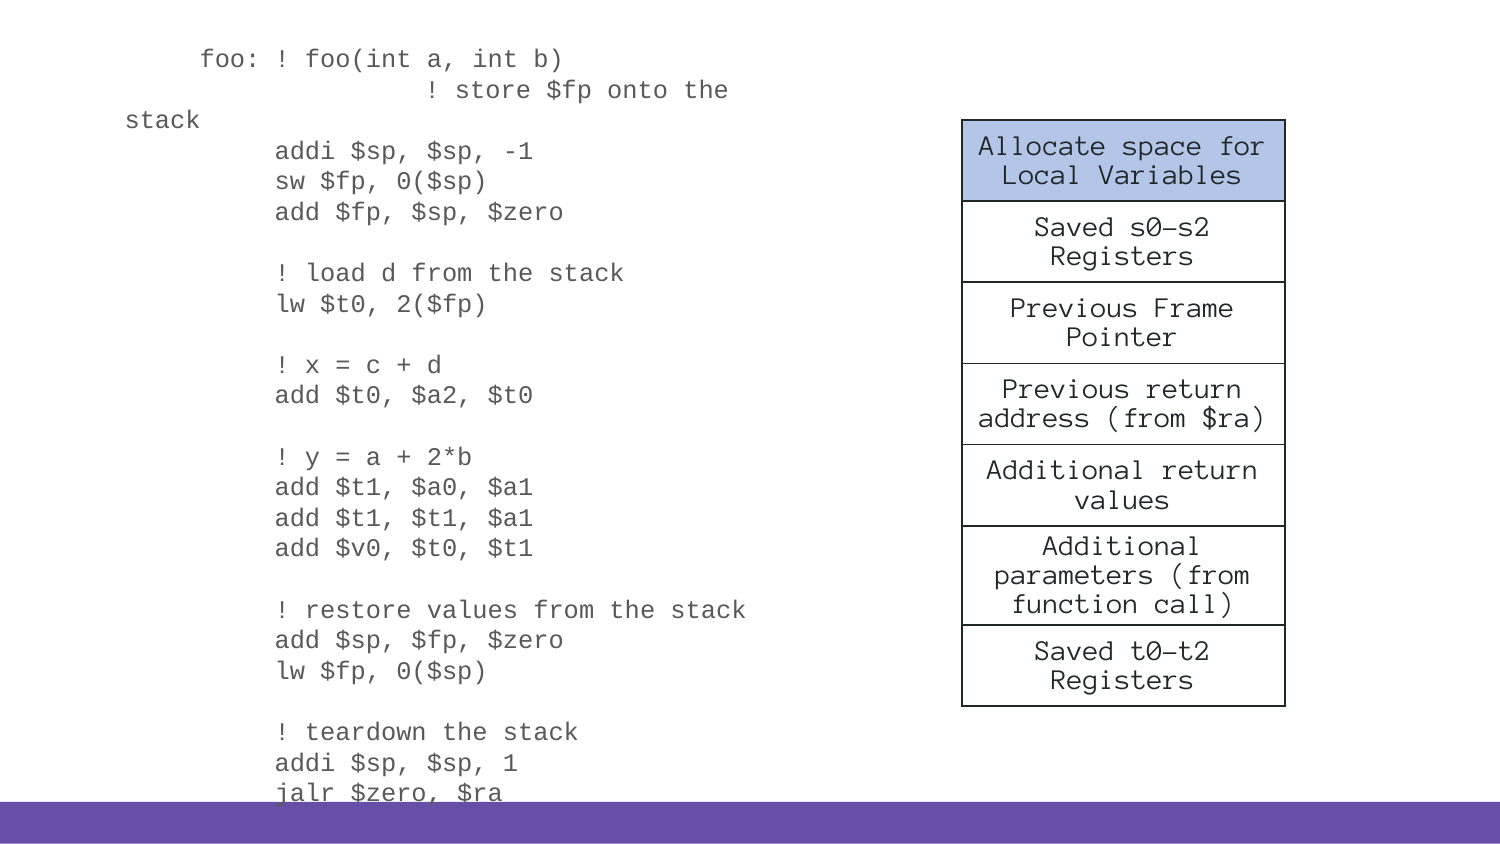

foo:	! foo(int a, int b)
		! store $fp onto the stack
addi $sp, $sp, -1
sw $fp, 0($sp)
add $fp, $sp, $zero

! load d from the stack
lw $t0, 2($fp)

! x = c + d
add $t0, $a2, $t0

! y = a + 2*b
add $t1, $a0, $a1
add $t1, $t1, $a1
add $v0, $t0, $t1

! restore values from the stack
add $sp, $fp, $zero
lw $fp, 0($sp)

! teardown the stack
addi $sp, $sp, 1
jalr $zero, $ra

| Allocate space for Local Variables |
| --- |
| Saved s0-s2 Registers |
| Previous Frame Pointer |
| Previous return address (from $ra) |
| Additional return values |
| Additional parameters (from function call) |
| Saved t0-t2 Registers |